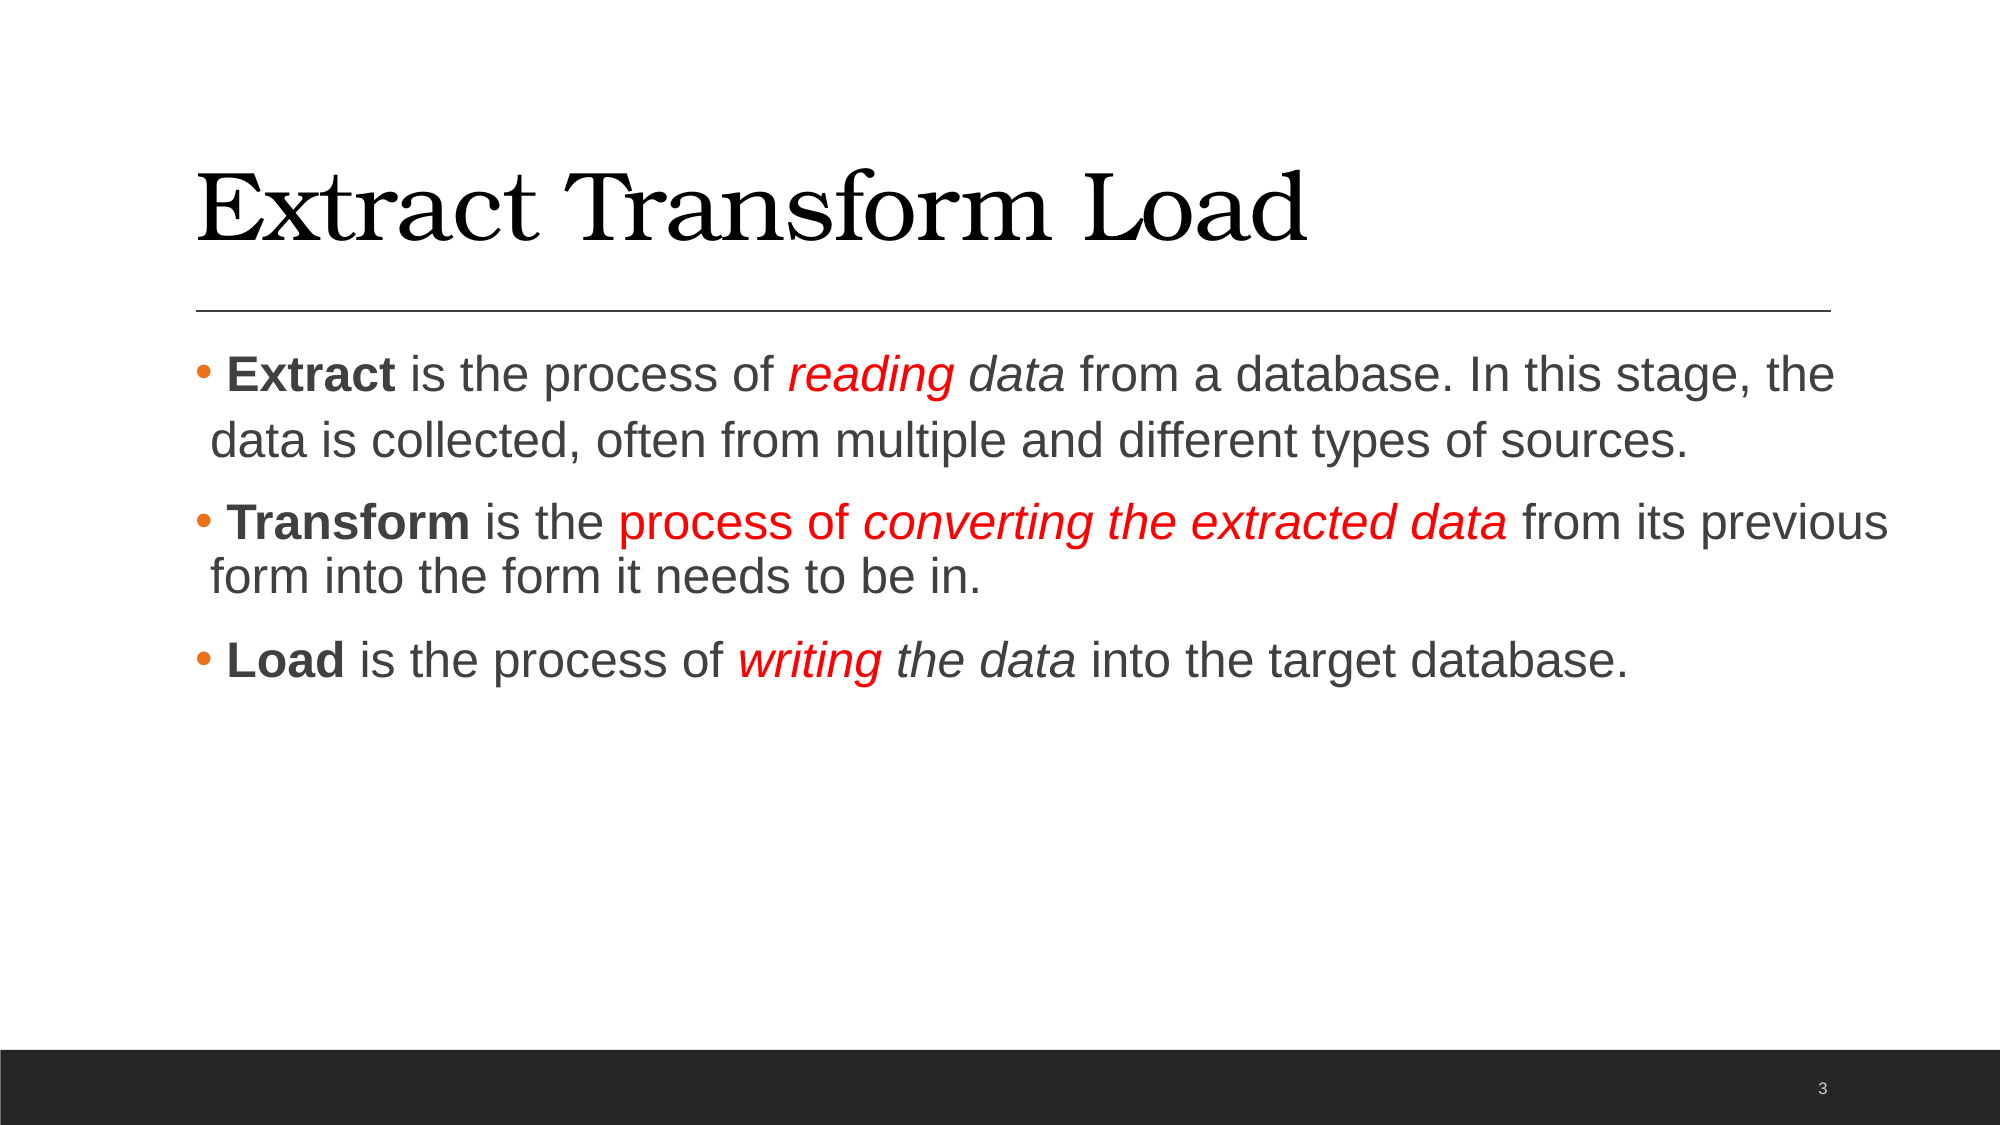

# Extract Transform Load
 Extract is the process of reading data from a database. In this stage, the data is collected, often from multiple and different types of sources.
 Transform is the process of converting the extracted data from its previous form into the form it needs to be in.
 Load is the process of writing the data into the target database.

3